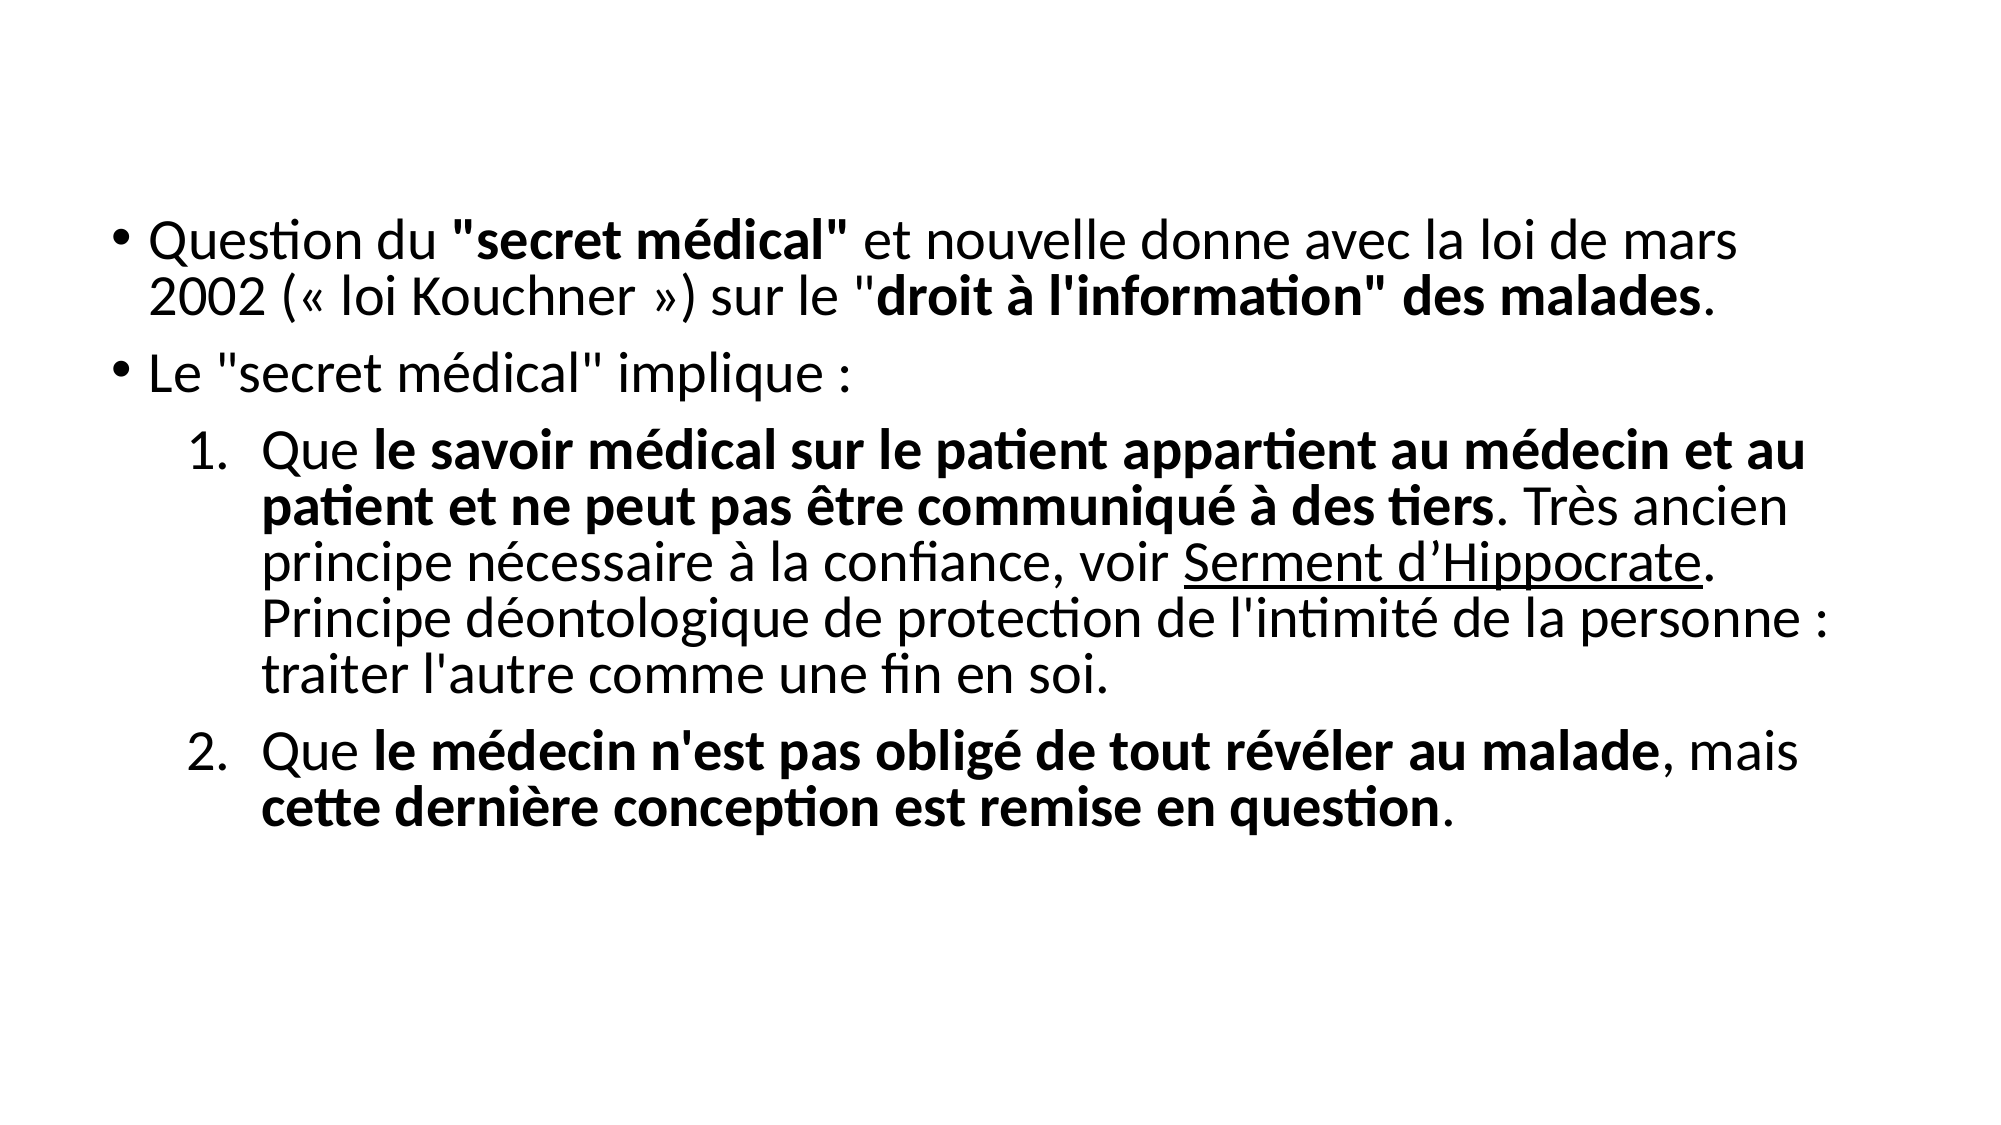

Question du "secret médical" et nouvelle donne avec la loi de mars 2002 (« loi Kouchner ») sur le "droit à l'information" des malades.
Le "secret médical" implique :
Que le savoir médical sur le patient appartient au médecin et au patient et ne peut pas être communiqué à des tiers. Très ancien principe nécessaire à la confiance, voir Serment d’Hippocrate. Principe déontologique de protection de l'intimité de la personne : traiter l'autre comme une fin en soi.
Que le médecin n'est pas obligé de tout révéler au malade, mais cette dernière conception est remise en question.